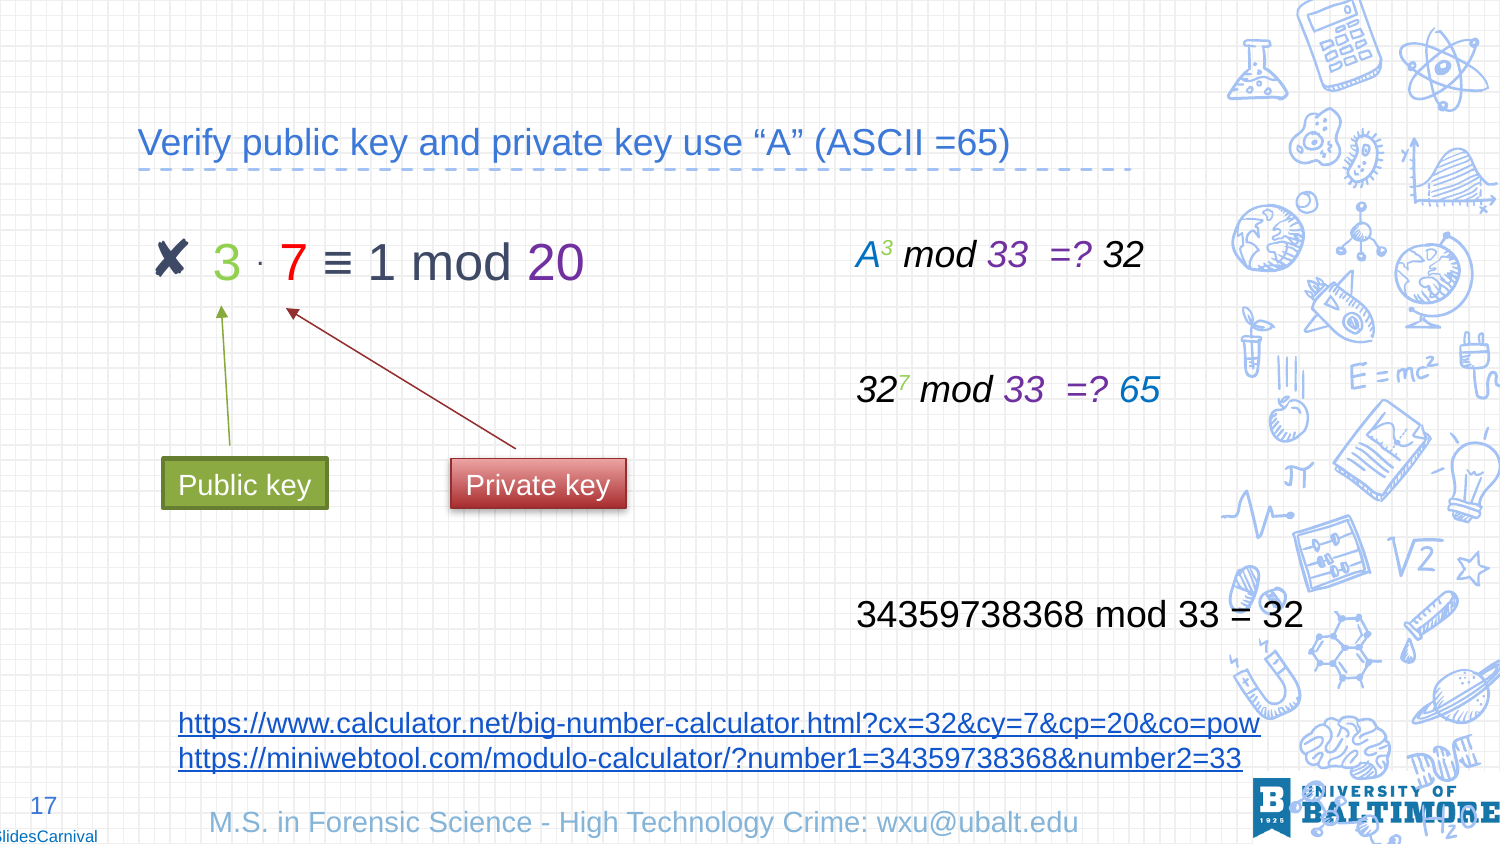

# Verify public key and private key use “A” (ASCII =65)
3 . 7 ≡ 1 mod 20

A3 mod 33  =? 32

327 mod 33  =? 65

34359738368 mod 33 = 32

Public key
Private key
https://www.calculator.net/big-number-calculator.html?cx=32&cy=7&cp=20&co=pow
https://miniwebtool.com/modulo-calculator/?number1=34359738368&number2=33
17